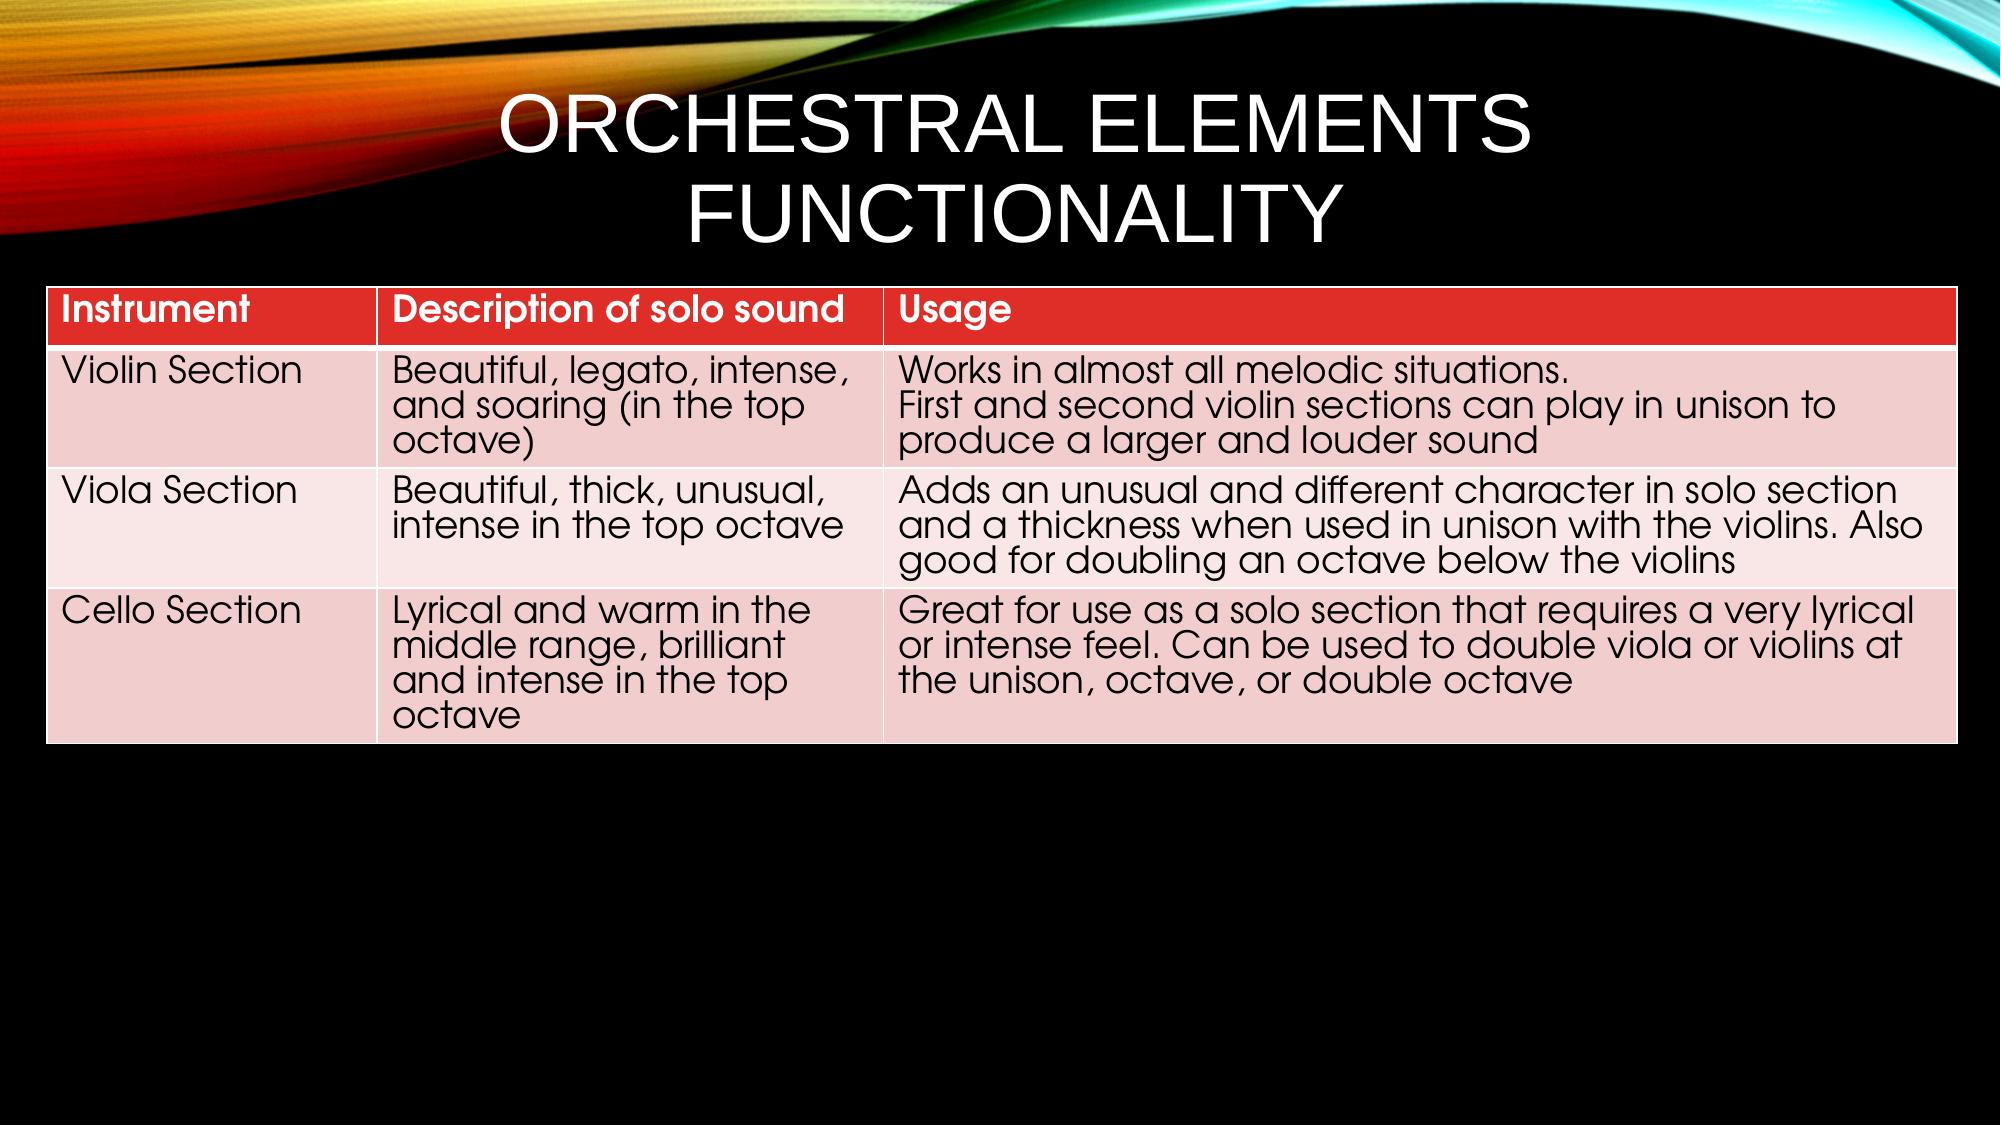

# Orchestral Elements functionality
| Instrument | Description of solo sound | Usage |
| --- | --- | --- |
| Violin Section | Beautiful, legato, intense, and soaring (in the top octave) | Works in almost all melodic situations. First and second violin sections can play in unison to produce a larger and louder sound |
| Viola Section | Beautiful, thick, unusual, intense in the top octave | Adds an unusual and different character in solo section and a thickness when used in unison with the violins. Also good for doubling an octave below the violins |
| Cello Section | Lyrical and warm in the middle range, brilliant and intense in the top octave | Great for use as a solo section that requires a very lyrical or intense feel. Can be used to double viola or violins at the unison, octave, or double octave |